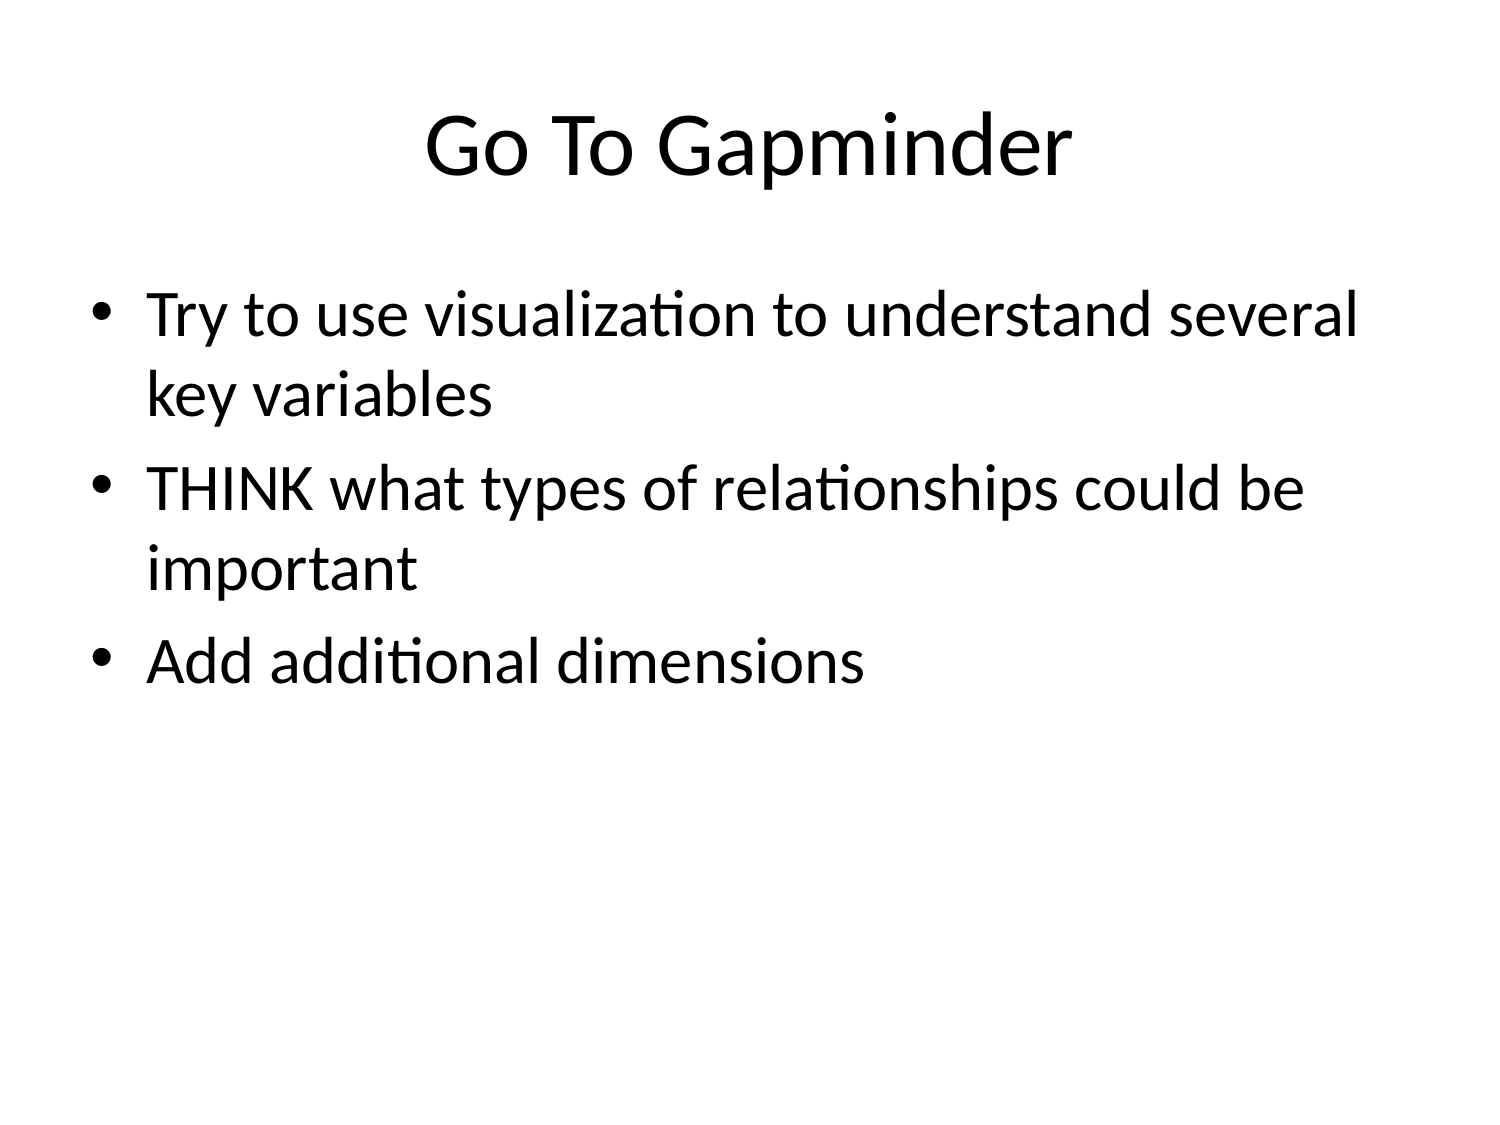

# Go To Gapminder
Try to use visualization to understand several key variables
THINK what types of relationships could be important
Add additional dimensions